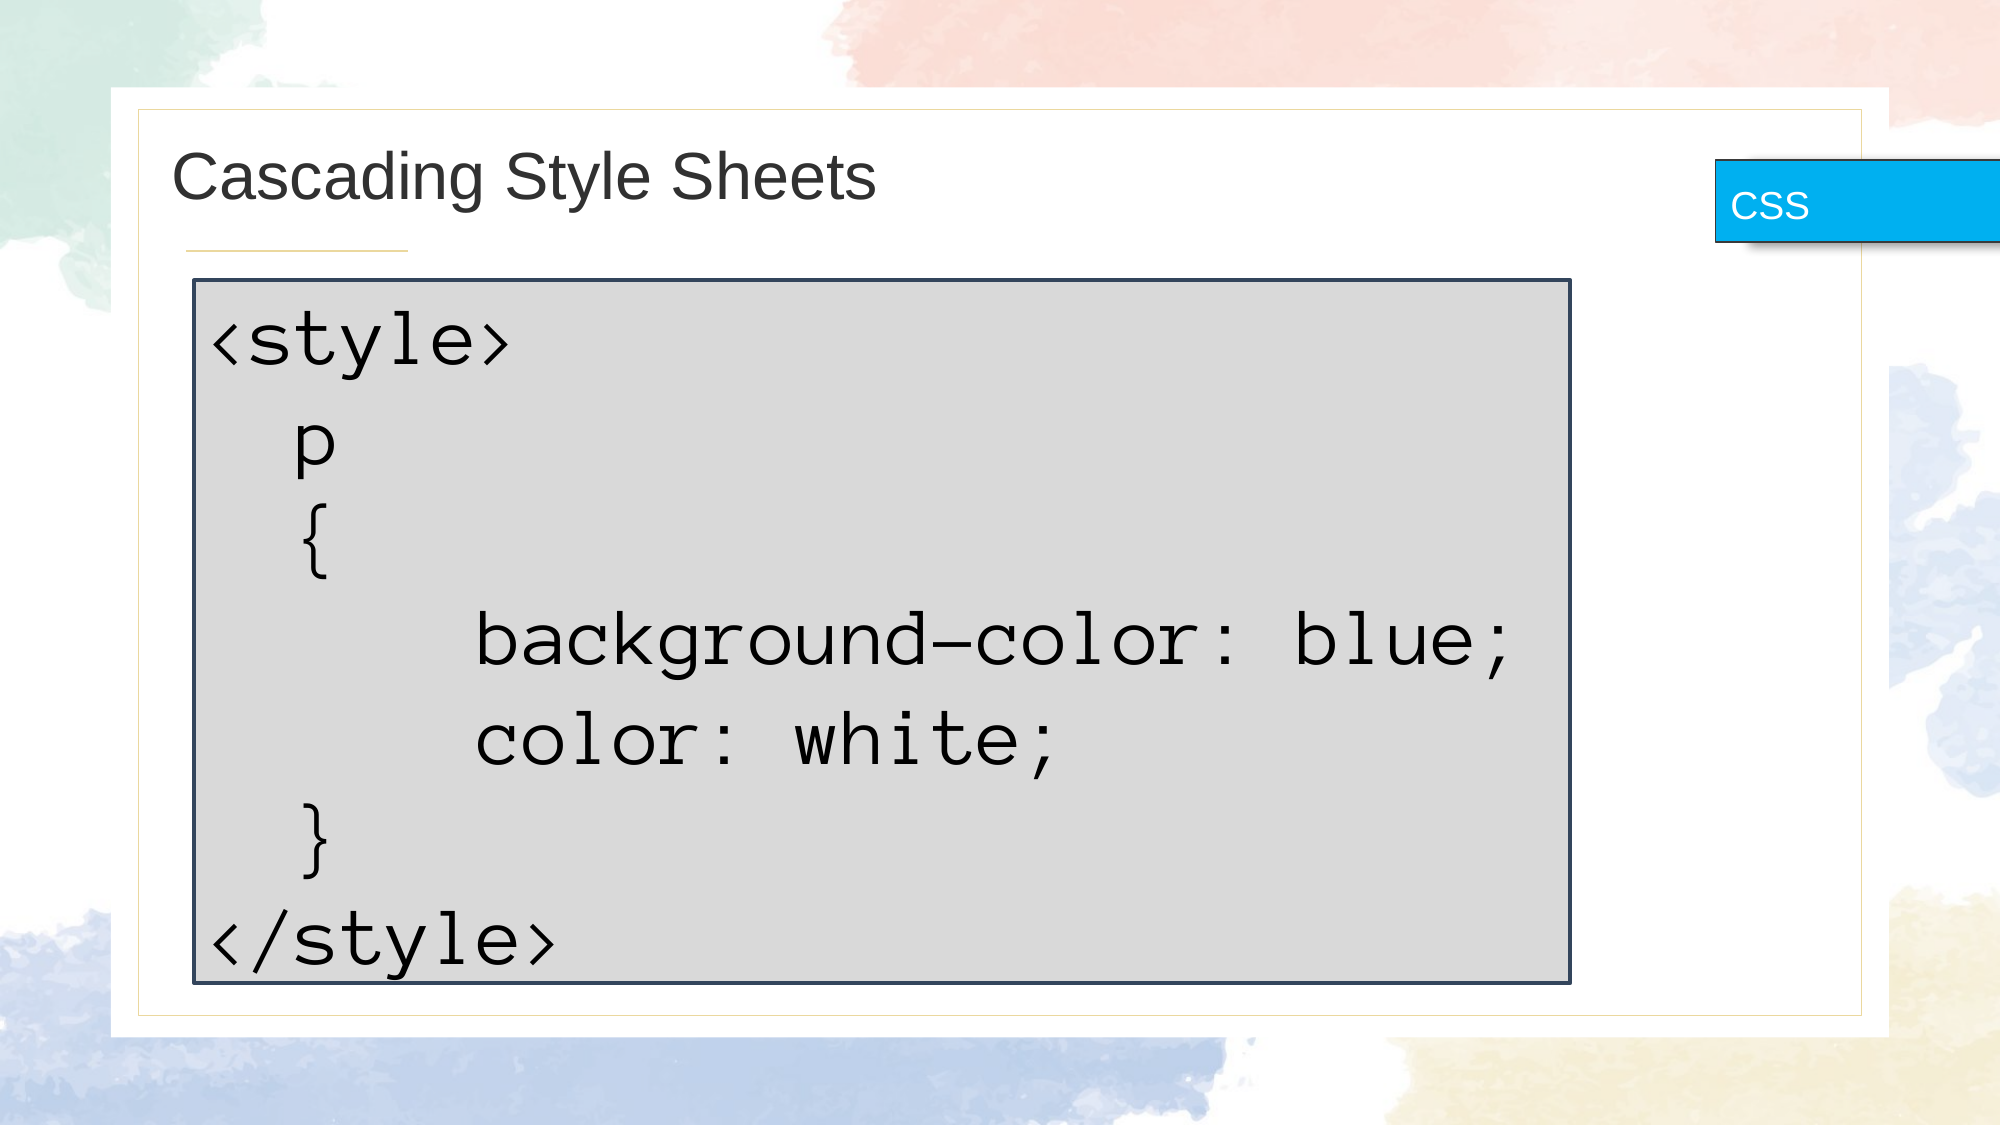

# Cascading Style Sheets
CSS
<style>
  p
  {
      background-color: blue;
      color: white;
  }
</style>